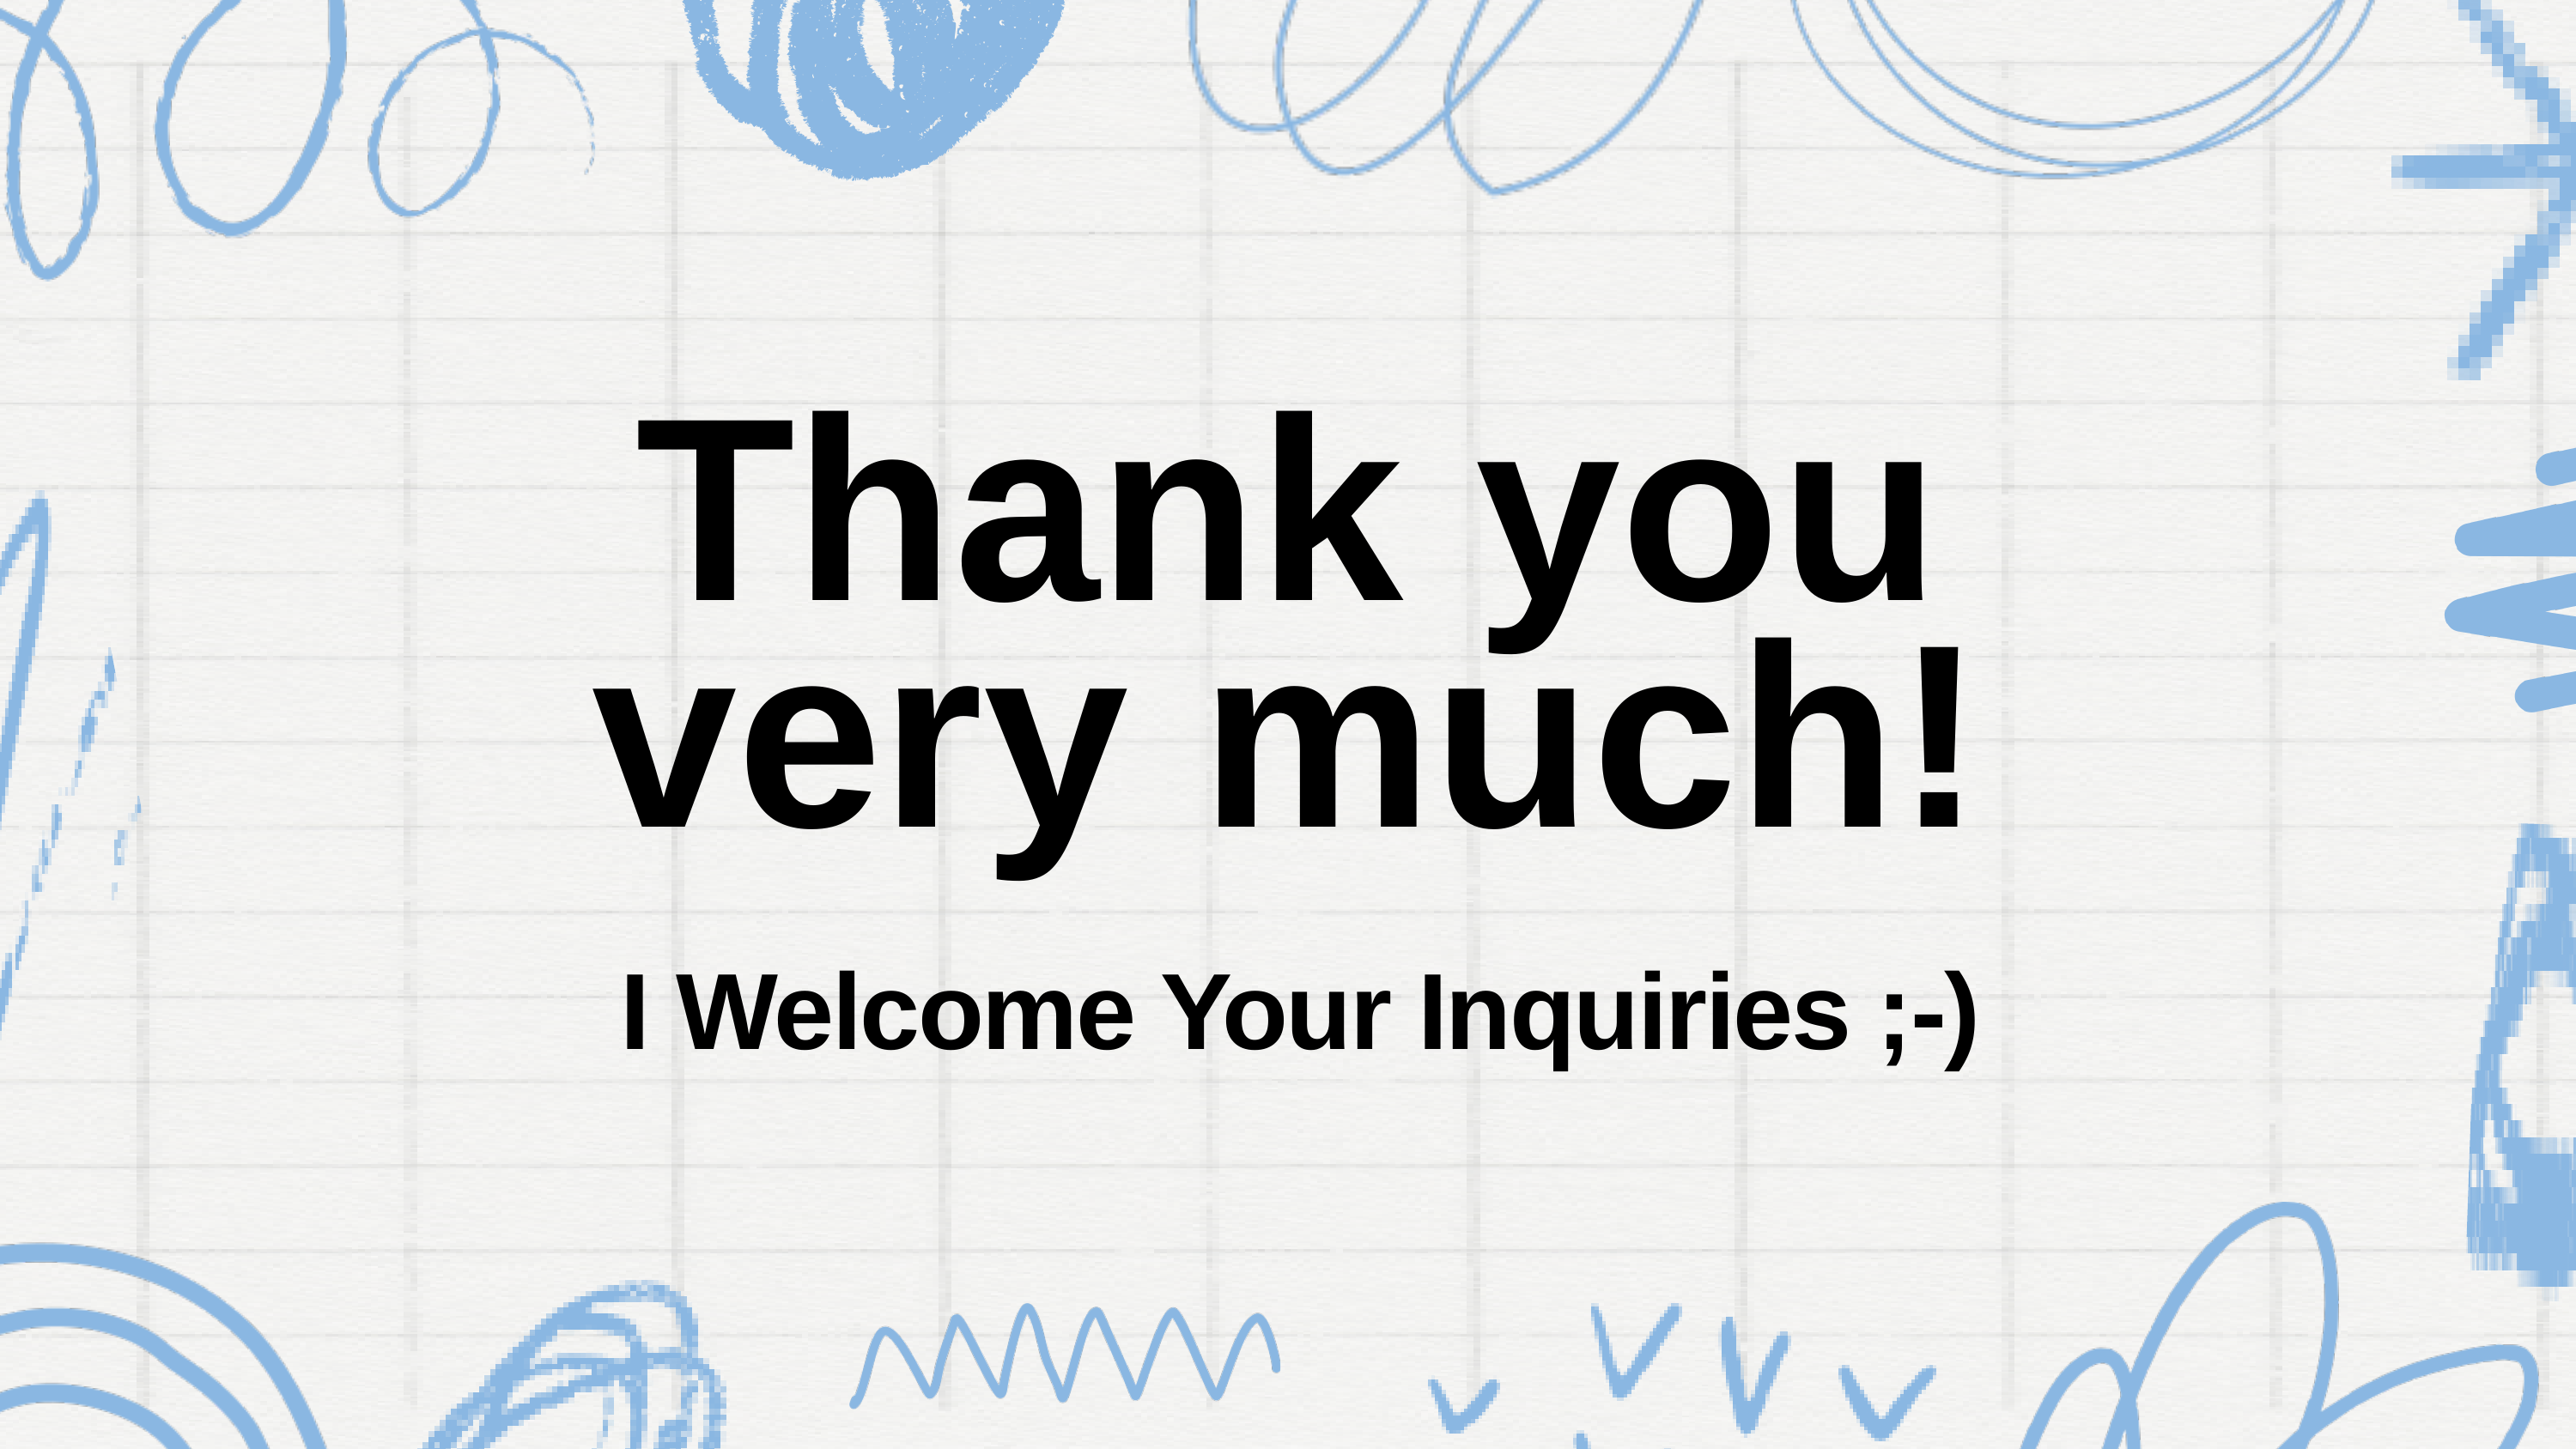

Thank you very much!

I Welcome Your Inquiries ;-)